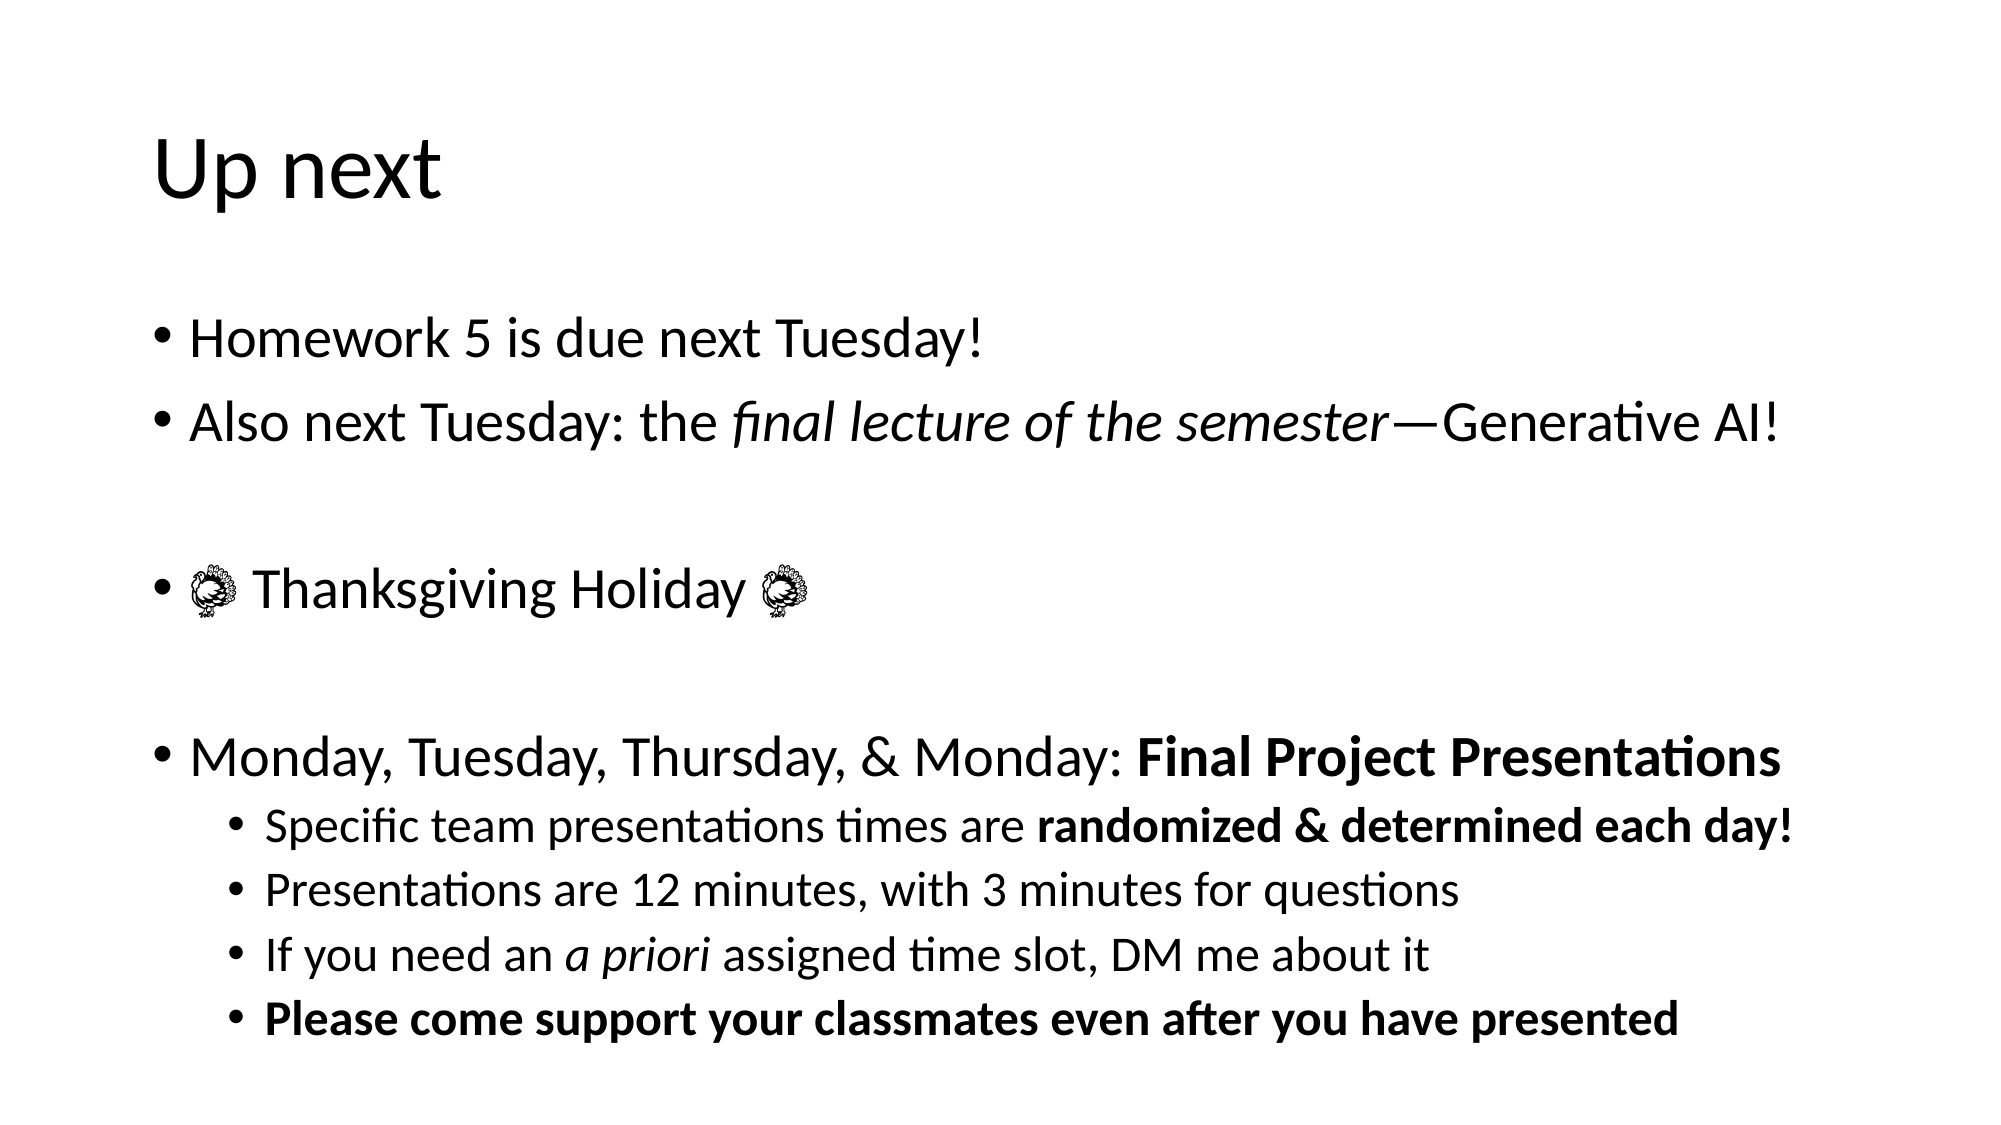

# Up next
Homework 5 is due next Tuesday!
Also next Tuesday: the final lecture of the semester—Generative AI!

🦃 Thanksgiving Holiday 🦃

Monday, Tuesday, Thursday, & Monday: Final Project Presentations
Specific team presentations times are randomized & determined each day!
Presentations are 12 minutes, with 3 minutes for questions
If you need an a priori assigned time slot, DM me about it
Please come support your classmates even after you have presented